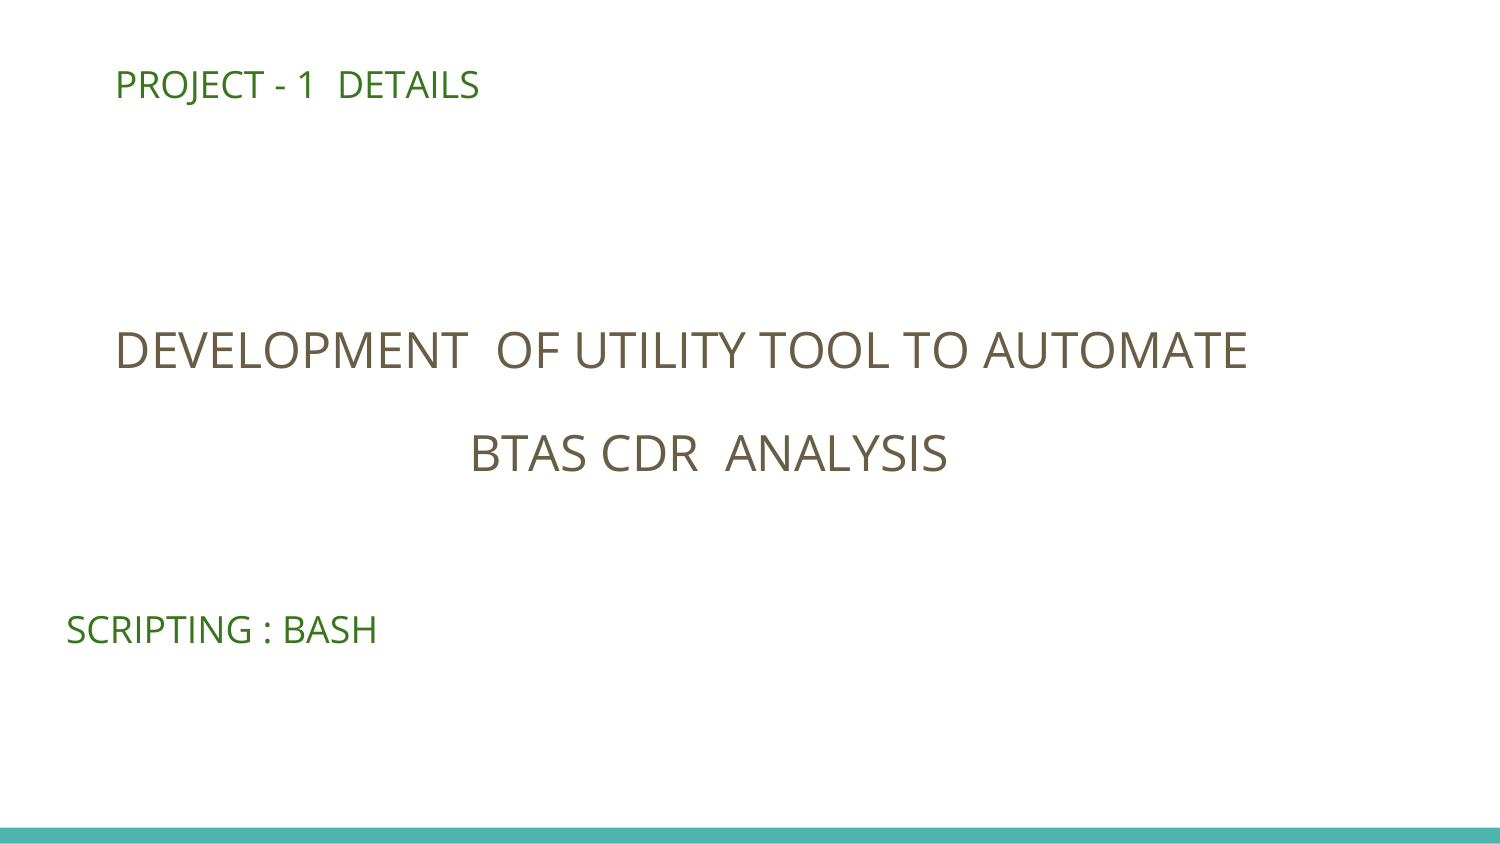

#
     PROJECT - 1  DETAILS

     DEVELOPMENT  OF UTILITY TOOL TO AUTOMATE
                               BTAS CDR  ANALYSIS

SCRIPTING : BASH